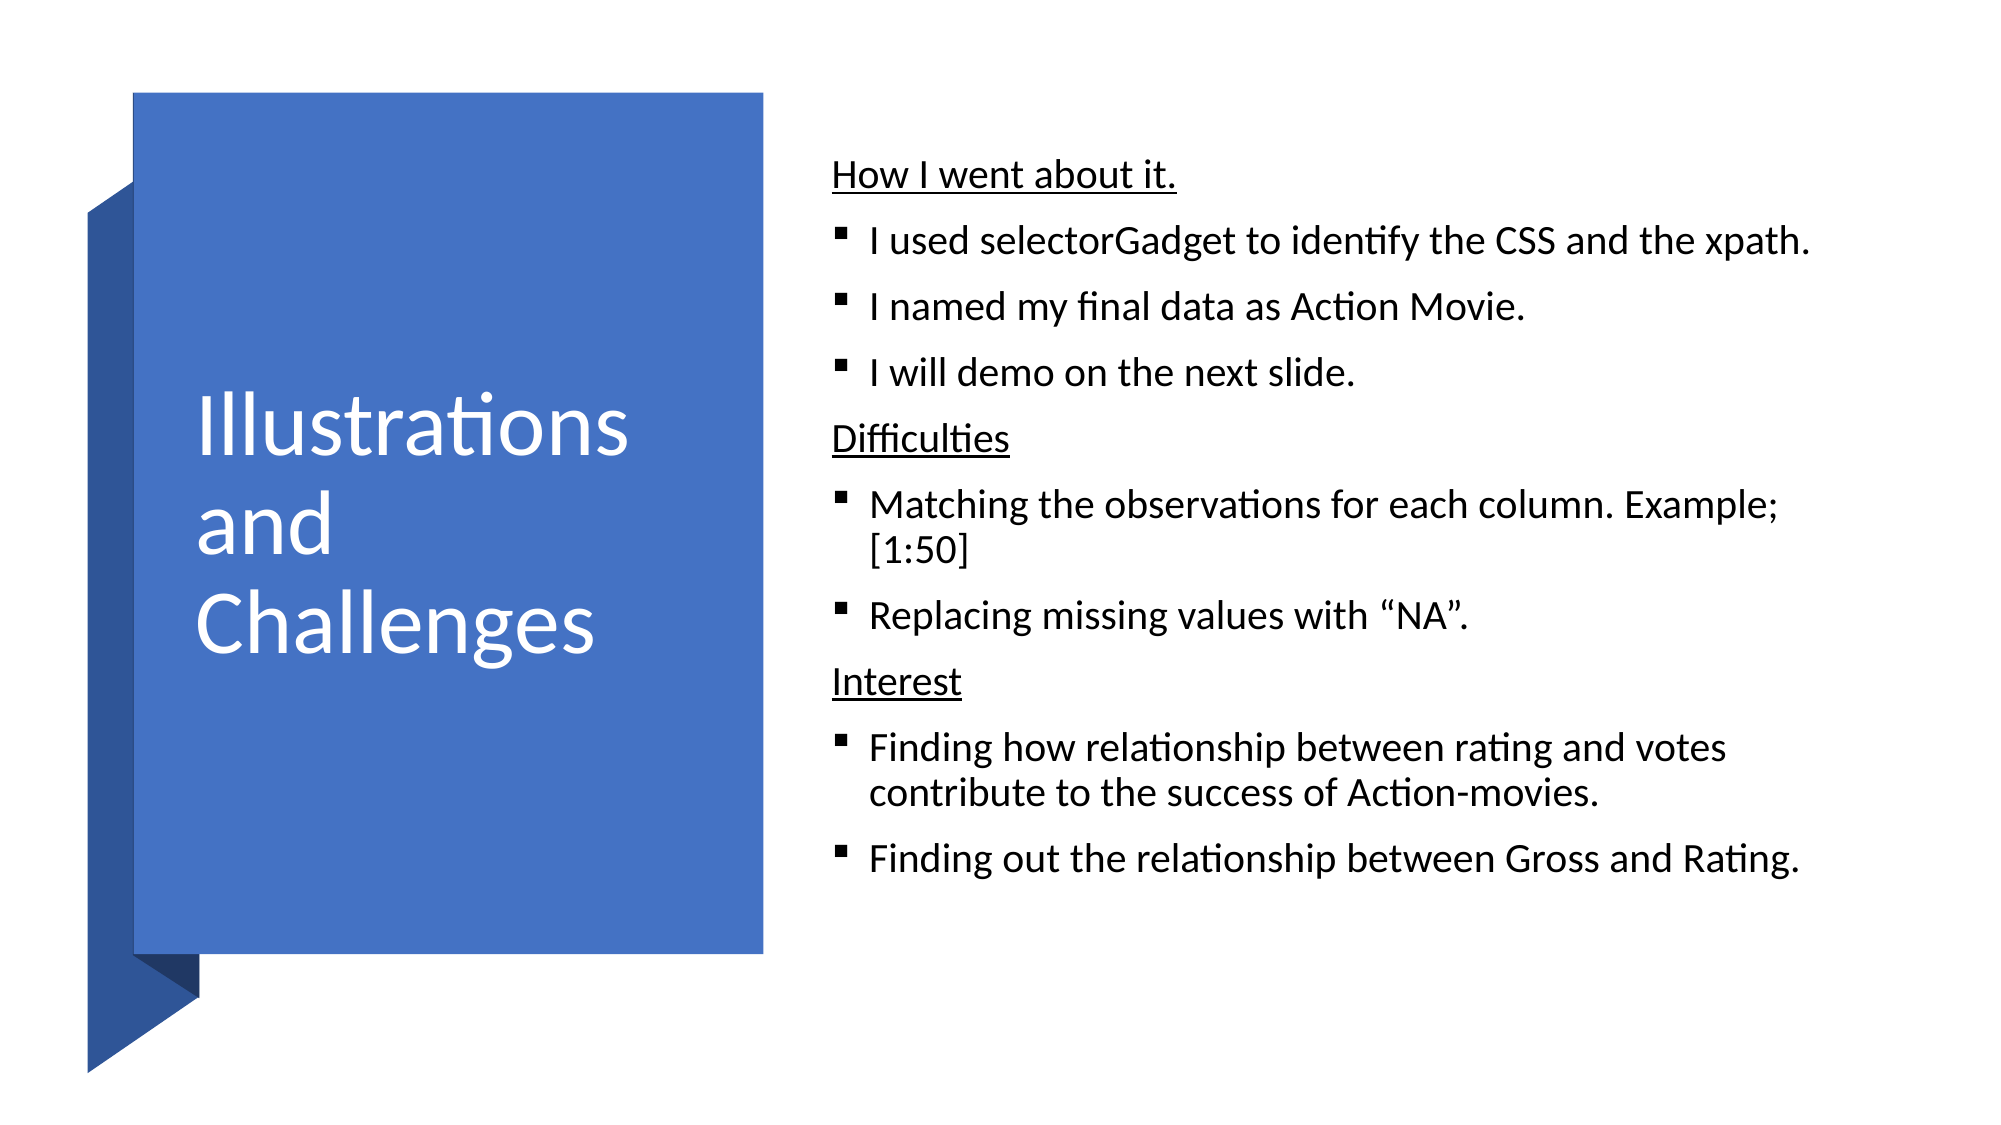

# Illustrations and Challenges
How I went about it.
I used selectorGadget to identify the CSS and the xpath.
I named my final data as Action Movie.
I will demo on the next slide.
Difficulties
Matching the observations for each column. Example; [1:50]
Replacing missing values with “NA”.
Interest
Finding how relationship between rating and votes contribute to the success of Action-movies.
Finding out the relationship between Gross and Rating.